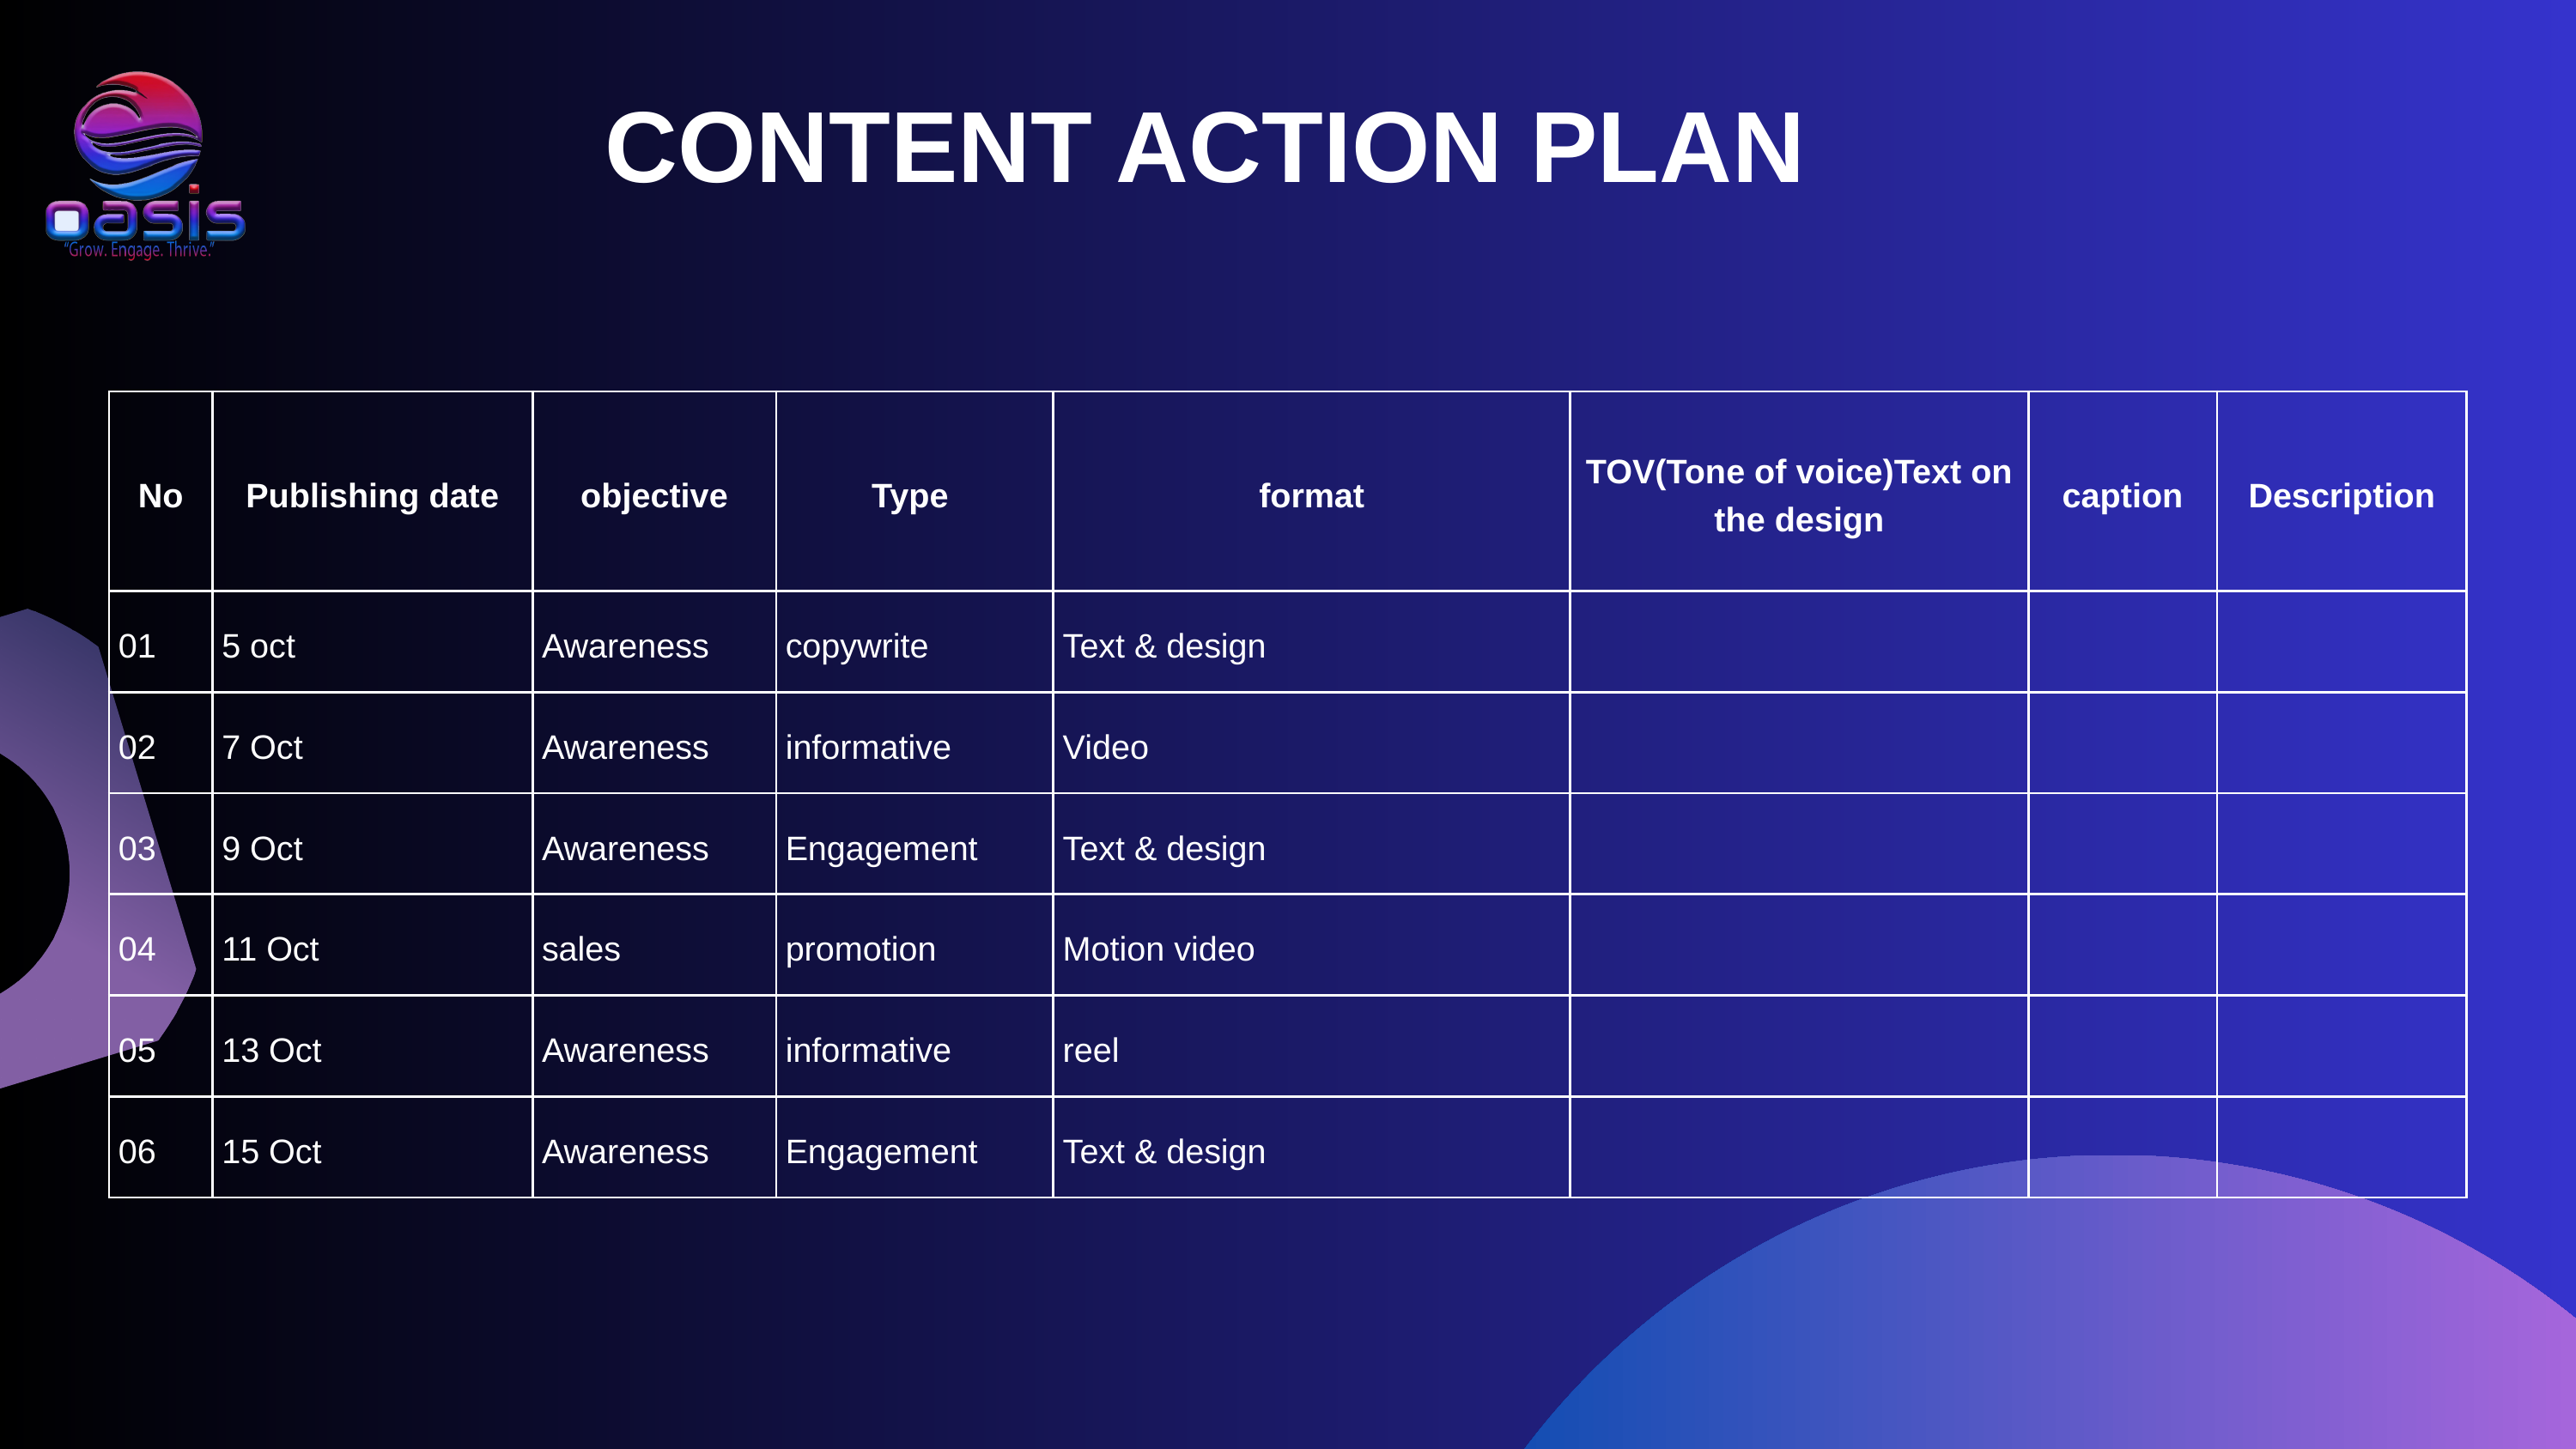

CONTENT ACTION PLAN
| No | Publishing date | objective | Type | format | TOV(Tone of voice)Text on the design | caption | Description |
| --- | --- | --- | --- | --- | --- | --- | --- |
| 01 | 5 oct | Awareness | copywrite | Text & design |  |  |  |
| 02 | 7 Oct | Awareness | informative | Video |  |  |  |
| 03 | 9 Oct | Awareness | Engagement | Text & design |  |  |  |
| 04 | 11 Oct | sales | promotion | Motion video |  |  |  |
| 05 | 13 Oct | Awareness | informative | reel |  |  |  |
| 06 | 15 Oct | Awareness | Engagement | Text & design |  |  |  |